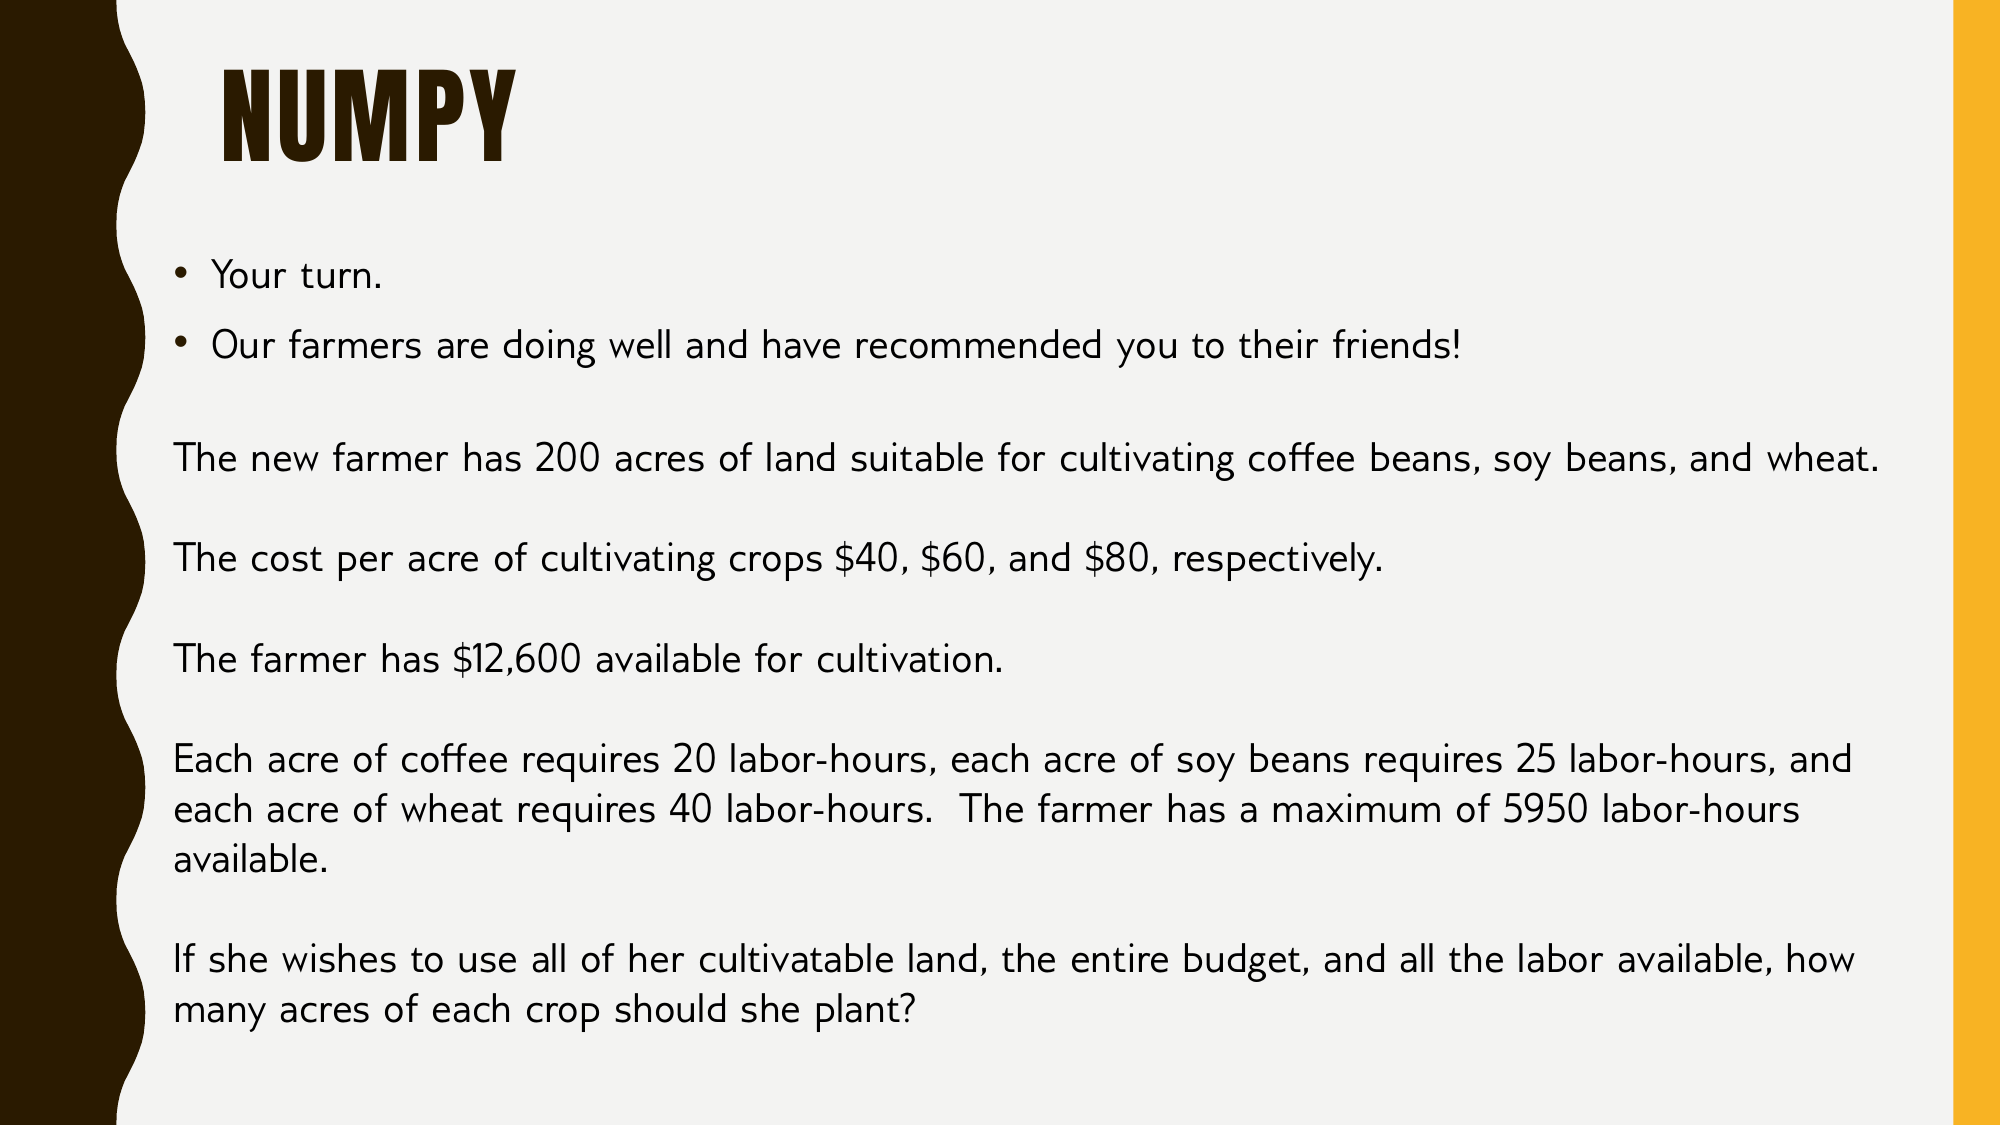

# Numpy
Your turn.
Our farmers are doing well and have recommended you to their friends!

The new farmer has 200 acres of land suitable for cultivating coffee beans, soy beans, and wheat.

The cost per acre of cultivating crops $40, $60, and $80, respectively.

The farmer has $12,600 available for cultivation.

Each acre of coffee requires 20 labor-hours, each acre of soy beans requires 25 labor-hours, and each acre of wheat requires 40 labor-hours.  The farmer has a maximum of 5950 labor-hours available.

If she wishes to use all of her cultivatable land, the entire budget, and all the labor available, how many acres of each crop should she plant?